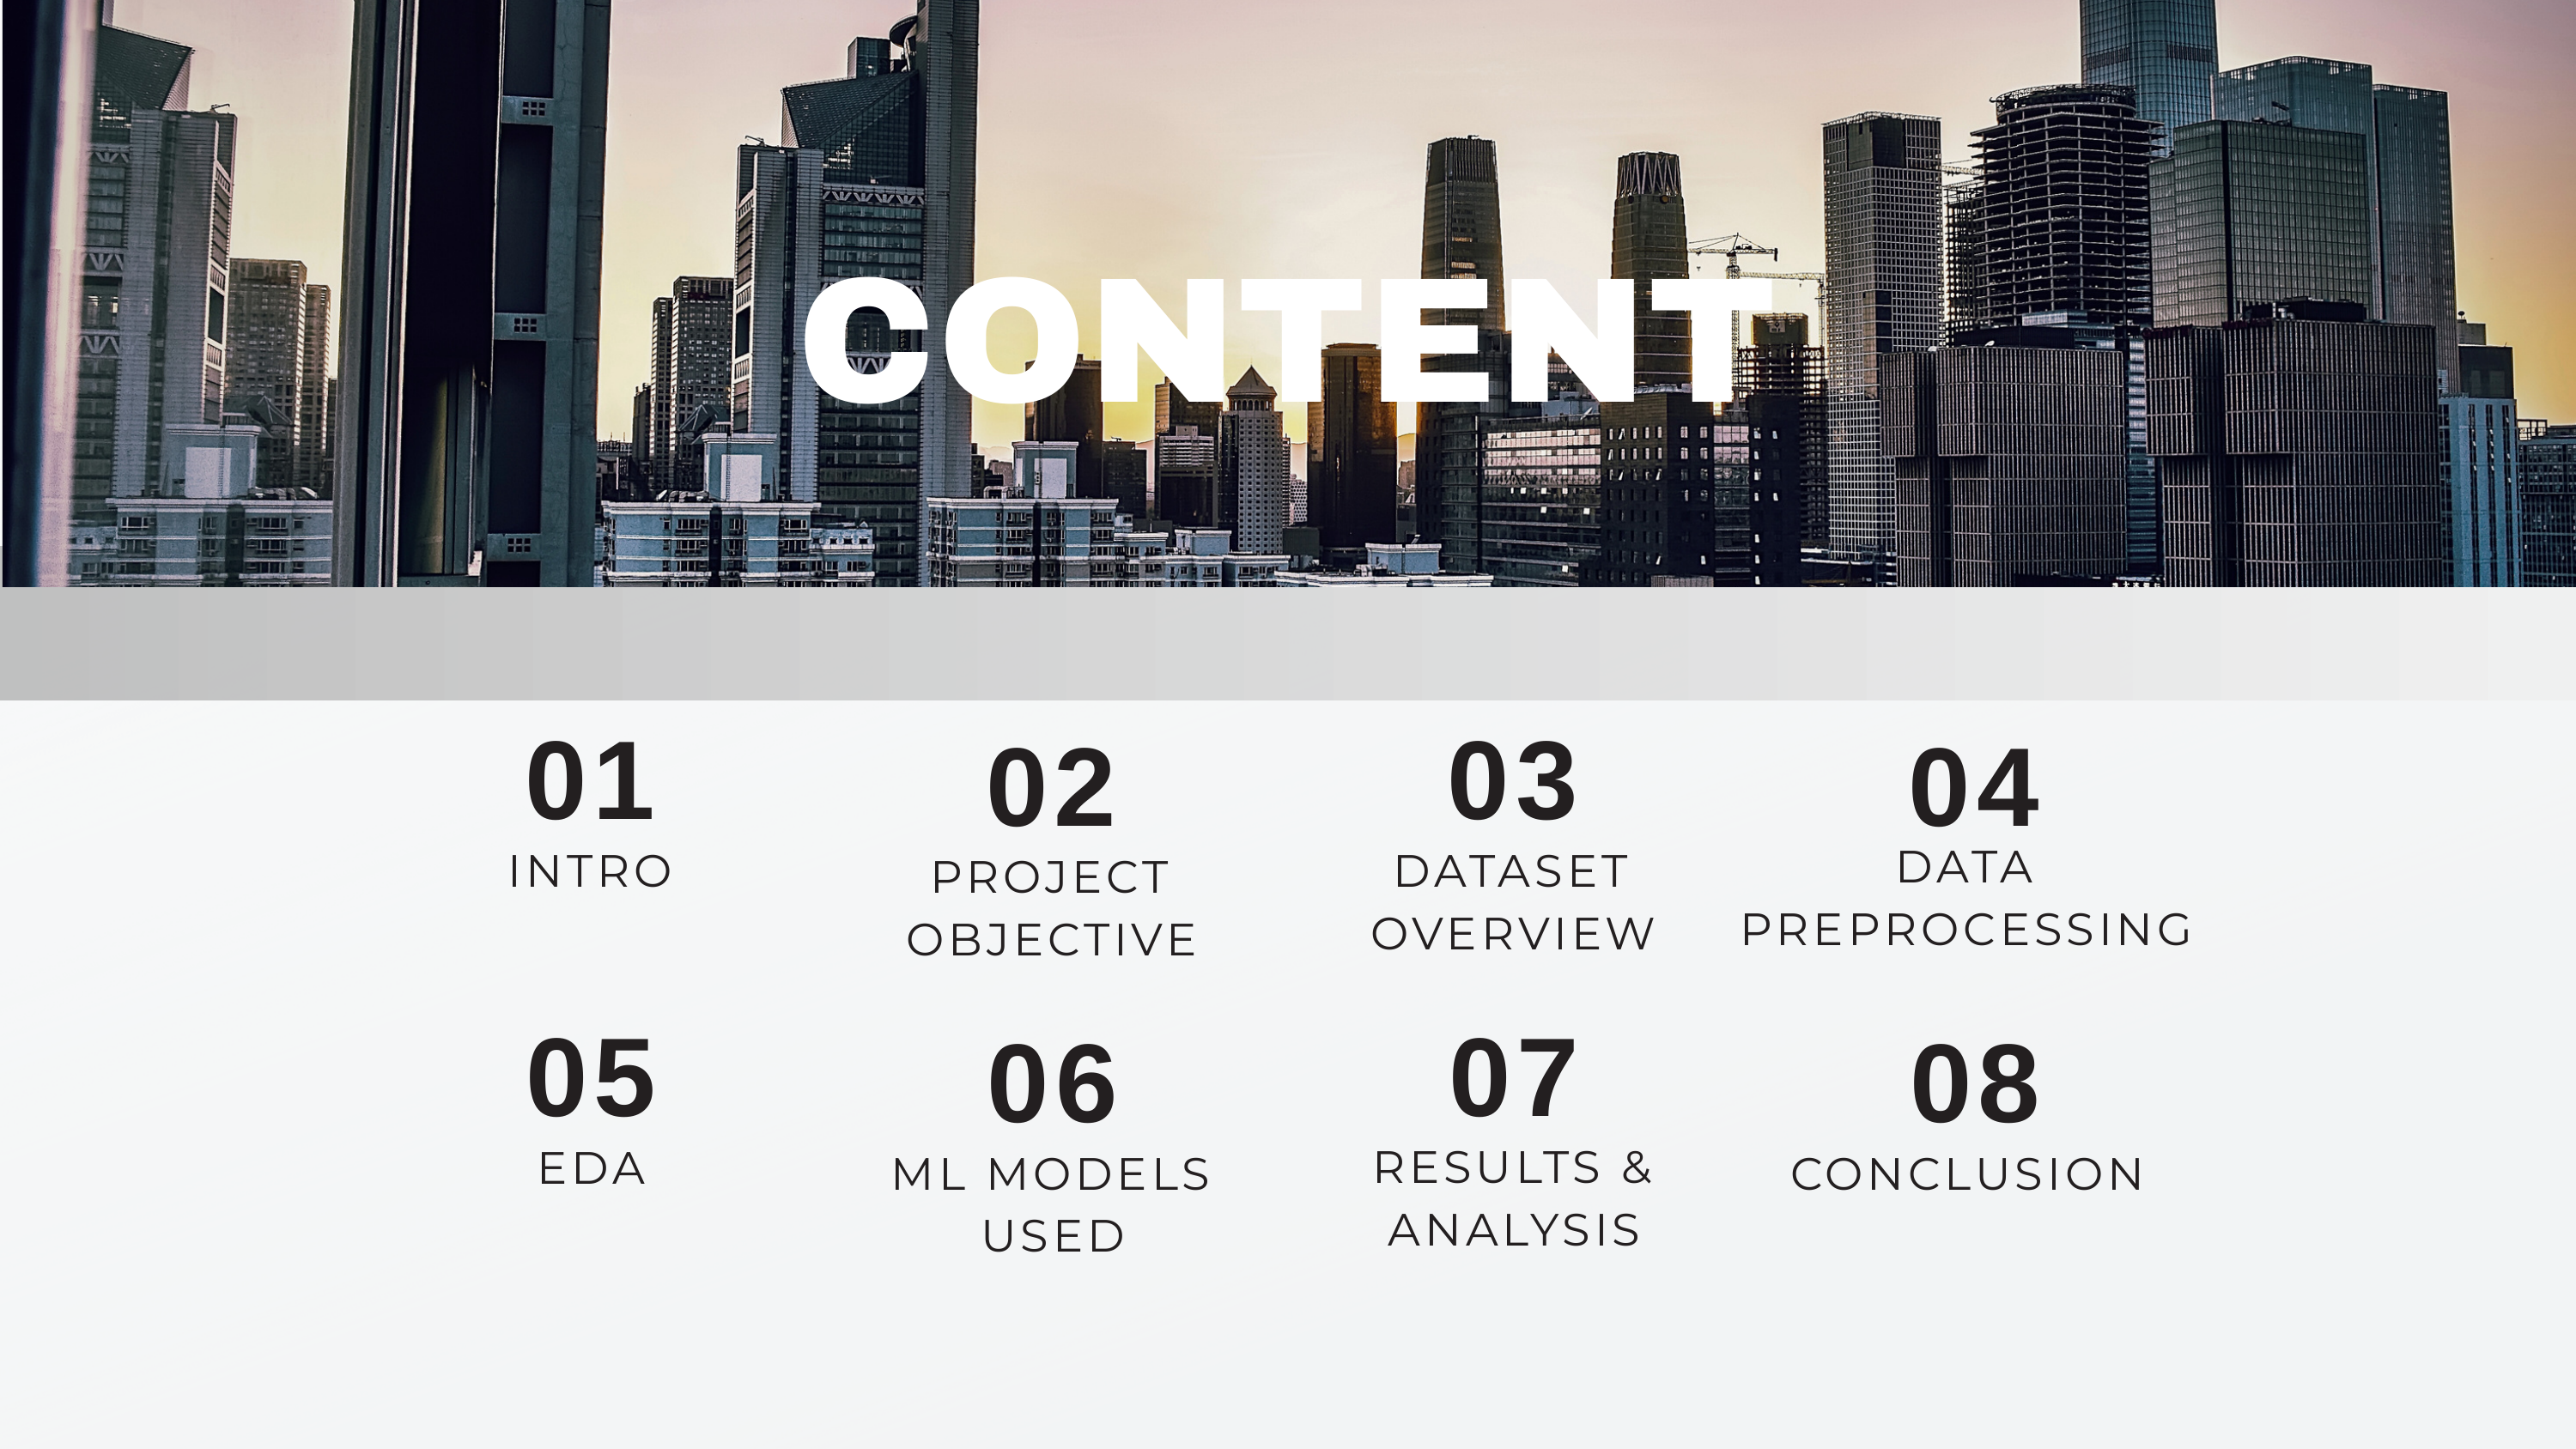

CONTENT
01
03
02
04
DATA PREPROCESSING
INTRO
DATASET OVERVIEW
PROJECT OBJECTIVE
05
07
06
08
EDA
RESULTS & ANALYSIS
ML MODELS USED
CONCLUSION